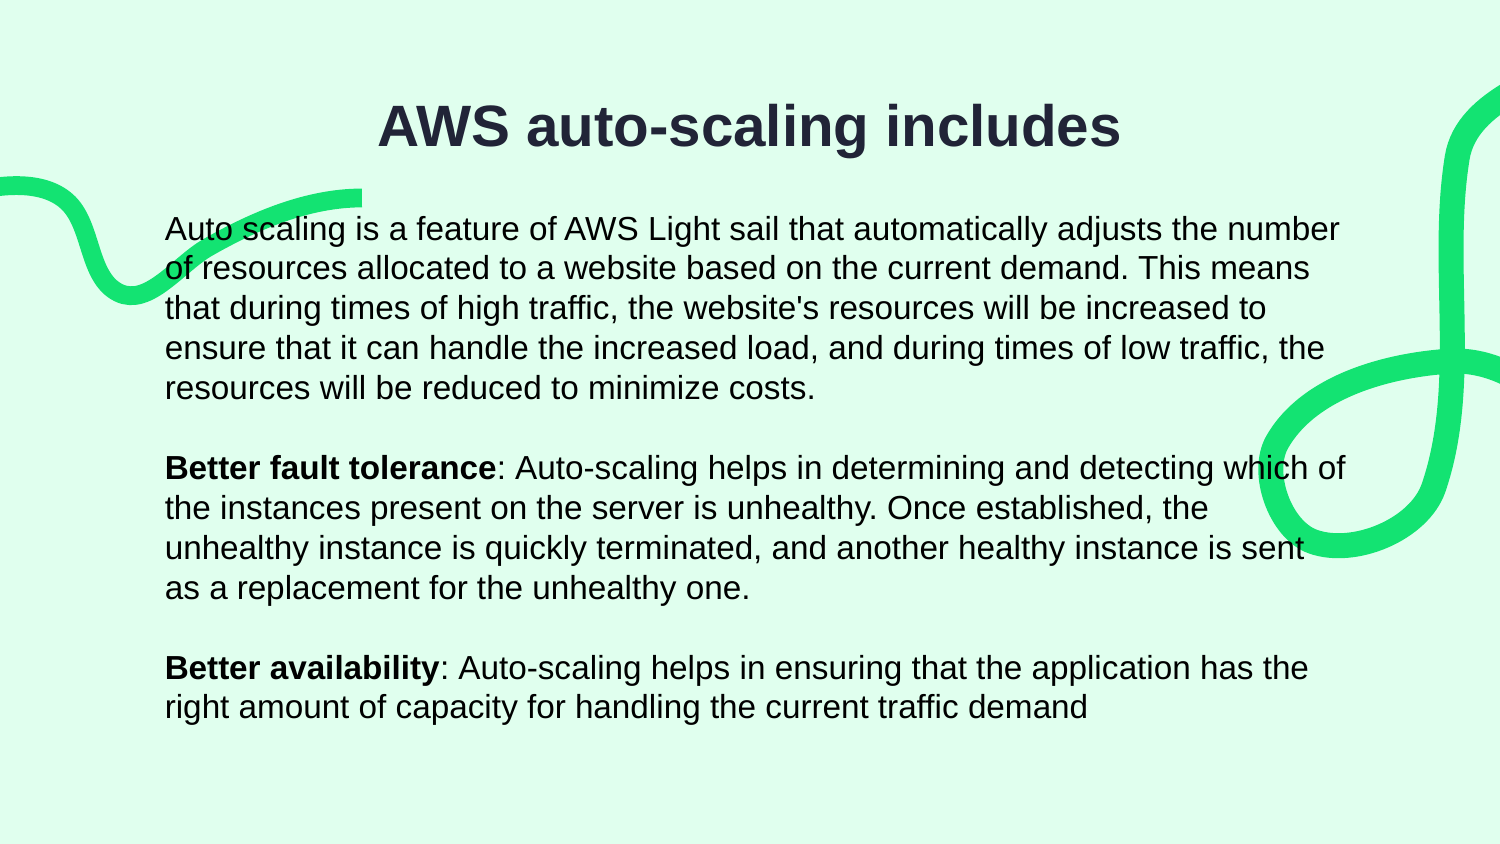

AWS auto-scaling includes

Auto scaling is a feature of AWS Light sail that automatically adjusts the number of resources allocated to a website based on the current demand. This means that during times of high traffic, the website's resources will be increased to ensure that it can handle the increased load, and during times of low traffic, the resources will be reduced to minimize costs.

Better fault tolerance: Auto-scaling helps in determining and detecting which of the instances present on the server is unhealthy. Once established, the unhealthy instance is quickly terminated, and another healthy instance is sent as a replacement for the unhealthy one.

Better availability: Auto-scaling helps in ensuring that the application has the right amount of capacity for handling the current traffic demand